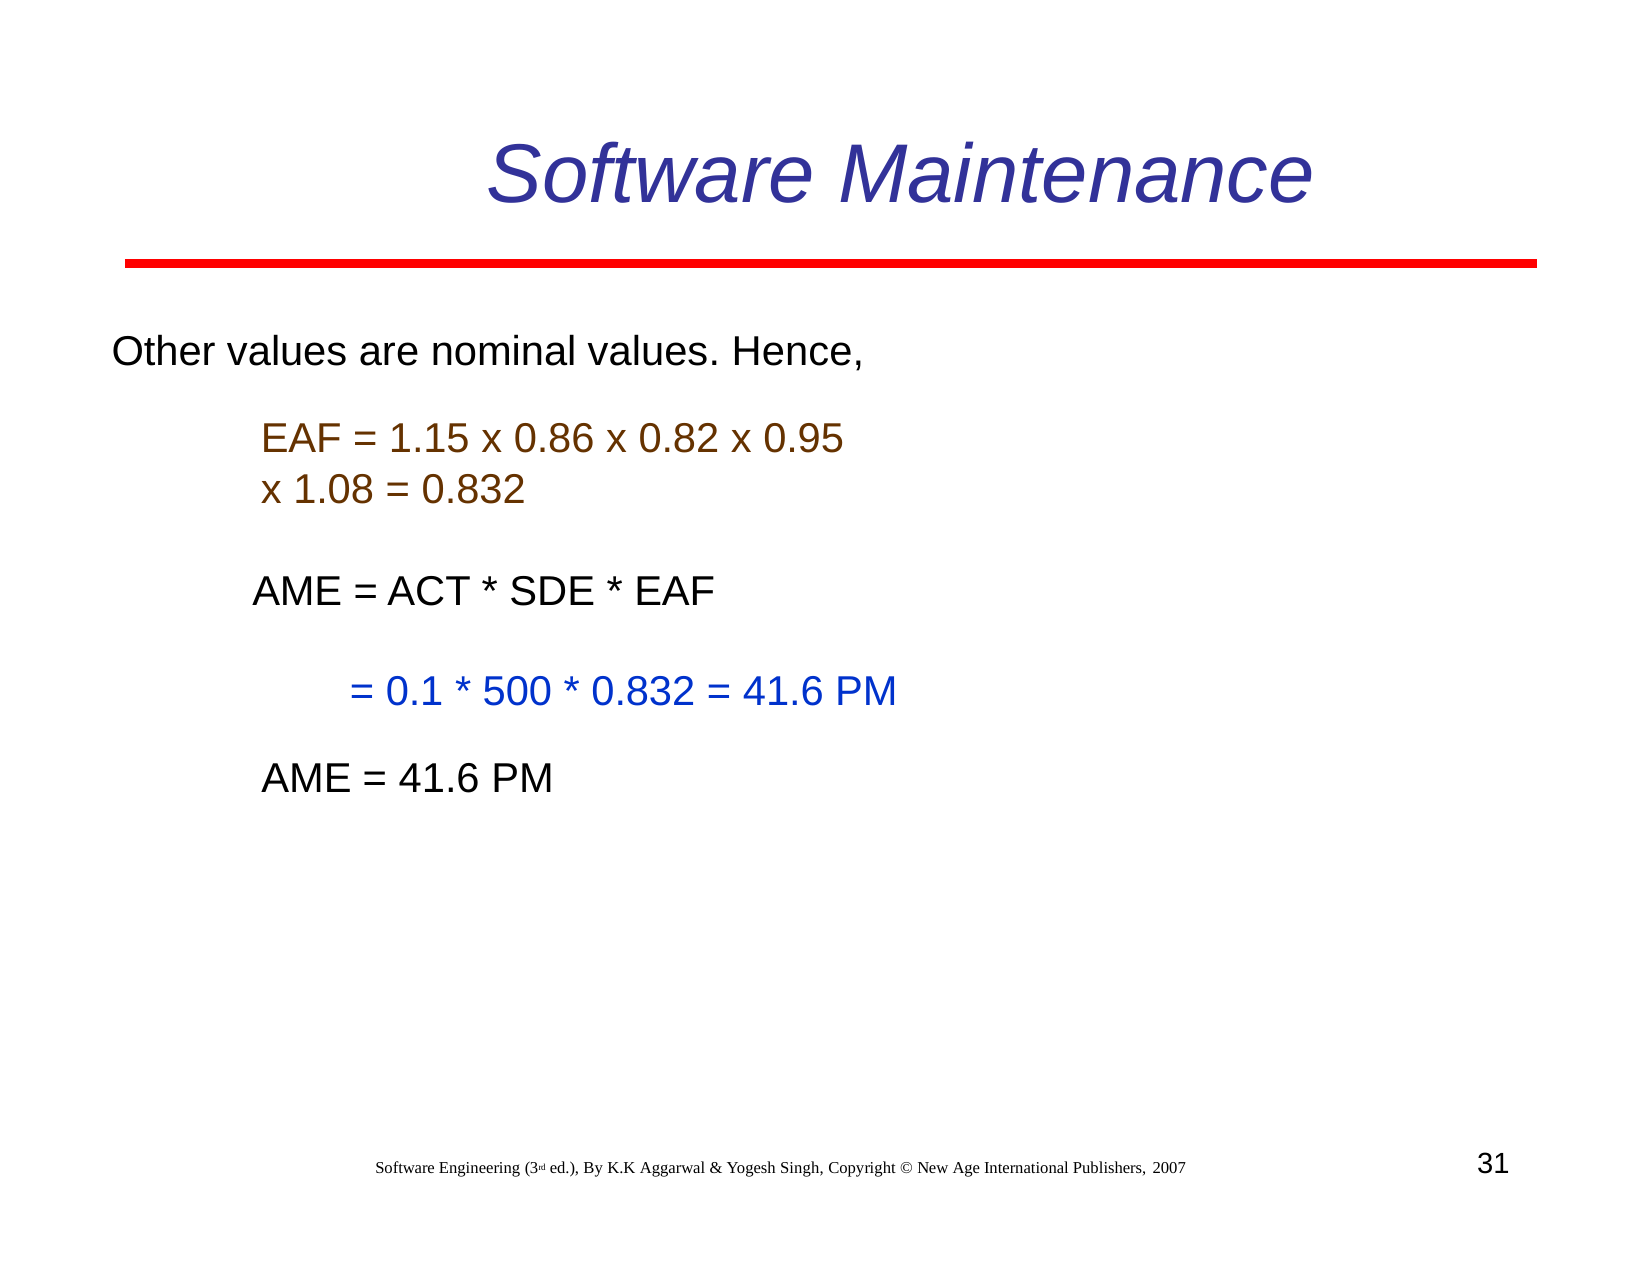

# Software Maintenance

Other values are nominal values. Hence,
EAF = 1.15 x 0.86 x 0.82 x 0.95 x 1.08 = 0.832

AME = ACT * SDE * EAF
= 0.1 * 500 * 0.832 = 41.6 PM  AME = 41.6 PM
31
Software Engineering (3rd  ed.), By K.K Aggarwal & Yogesh Singh, Copyright © New Age International Publishers, 2007